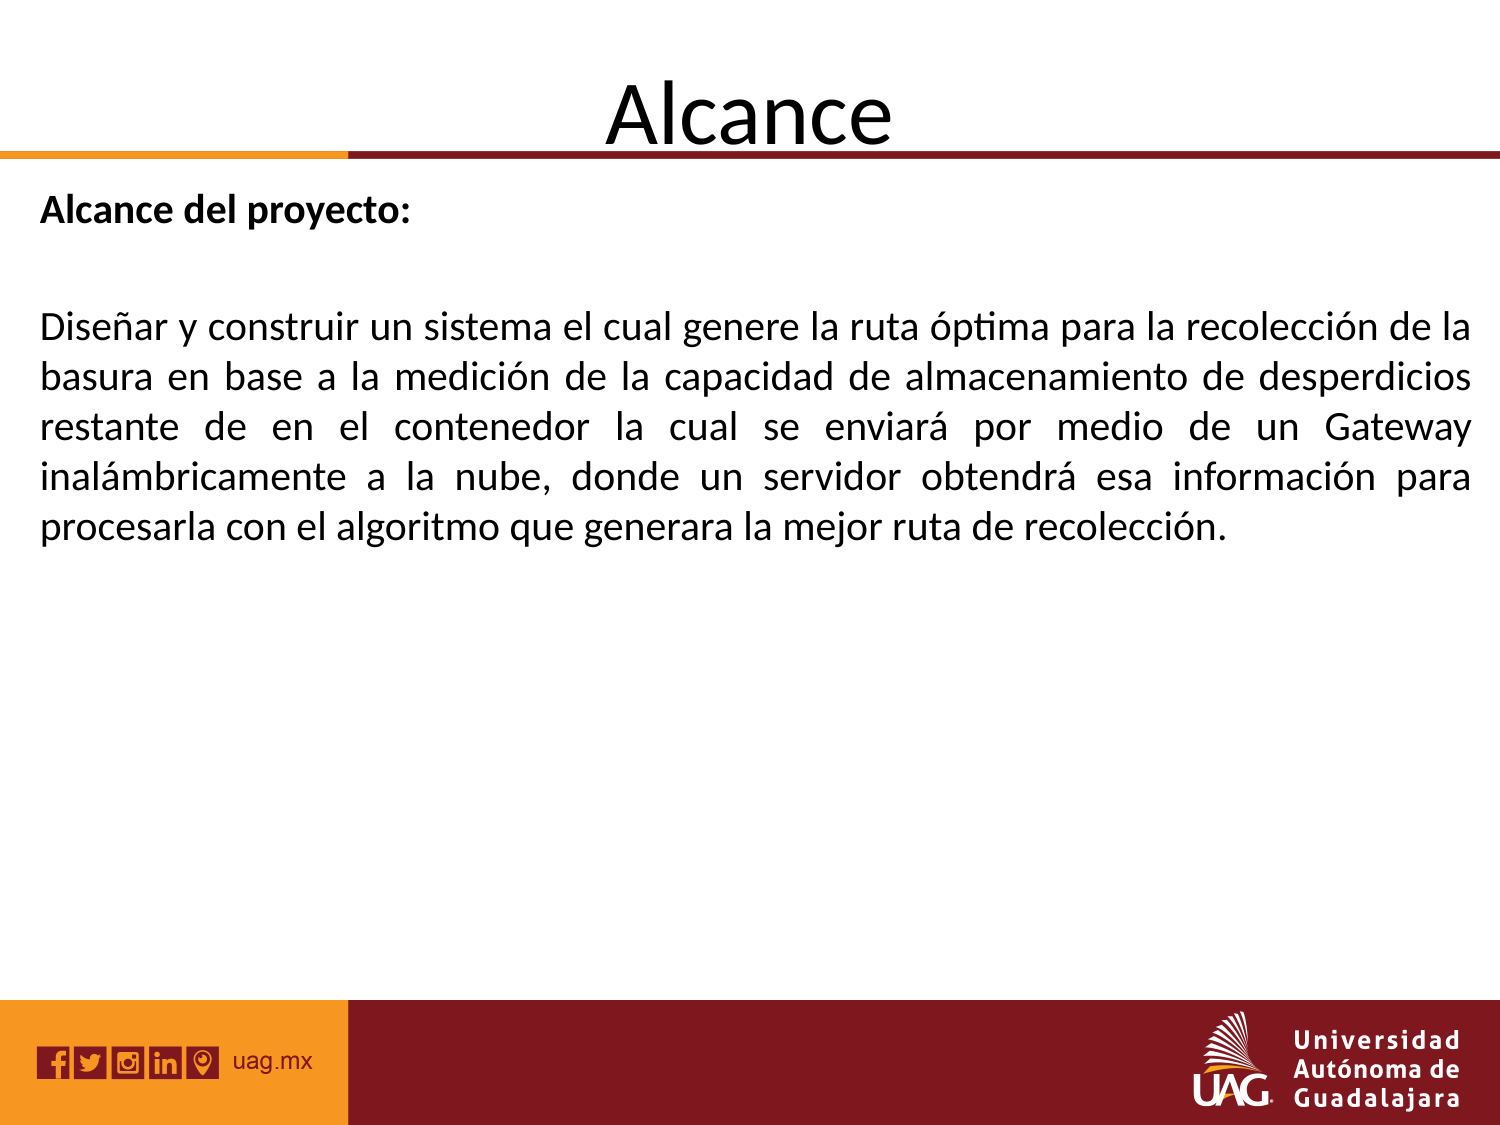

# Alcance
Alcance del proyecto:

Diseñar y construir un sistema el cual genere la ruta óptima para la recolección de la basura en base a la medición de la capacidad de almacenamiento de desperdicios restante de en el contenedor la cual se enviará por medio de un Gateway inalámbricamente a la nube, donde un servidor obtendrá esa información para procesarla con el algoritmo que generara la mejor ruta de recolección.